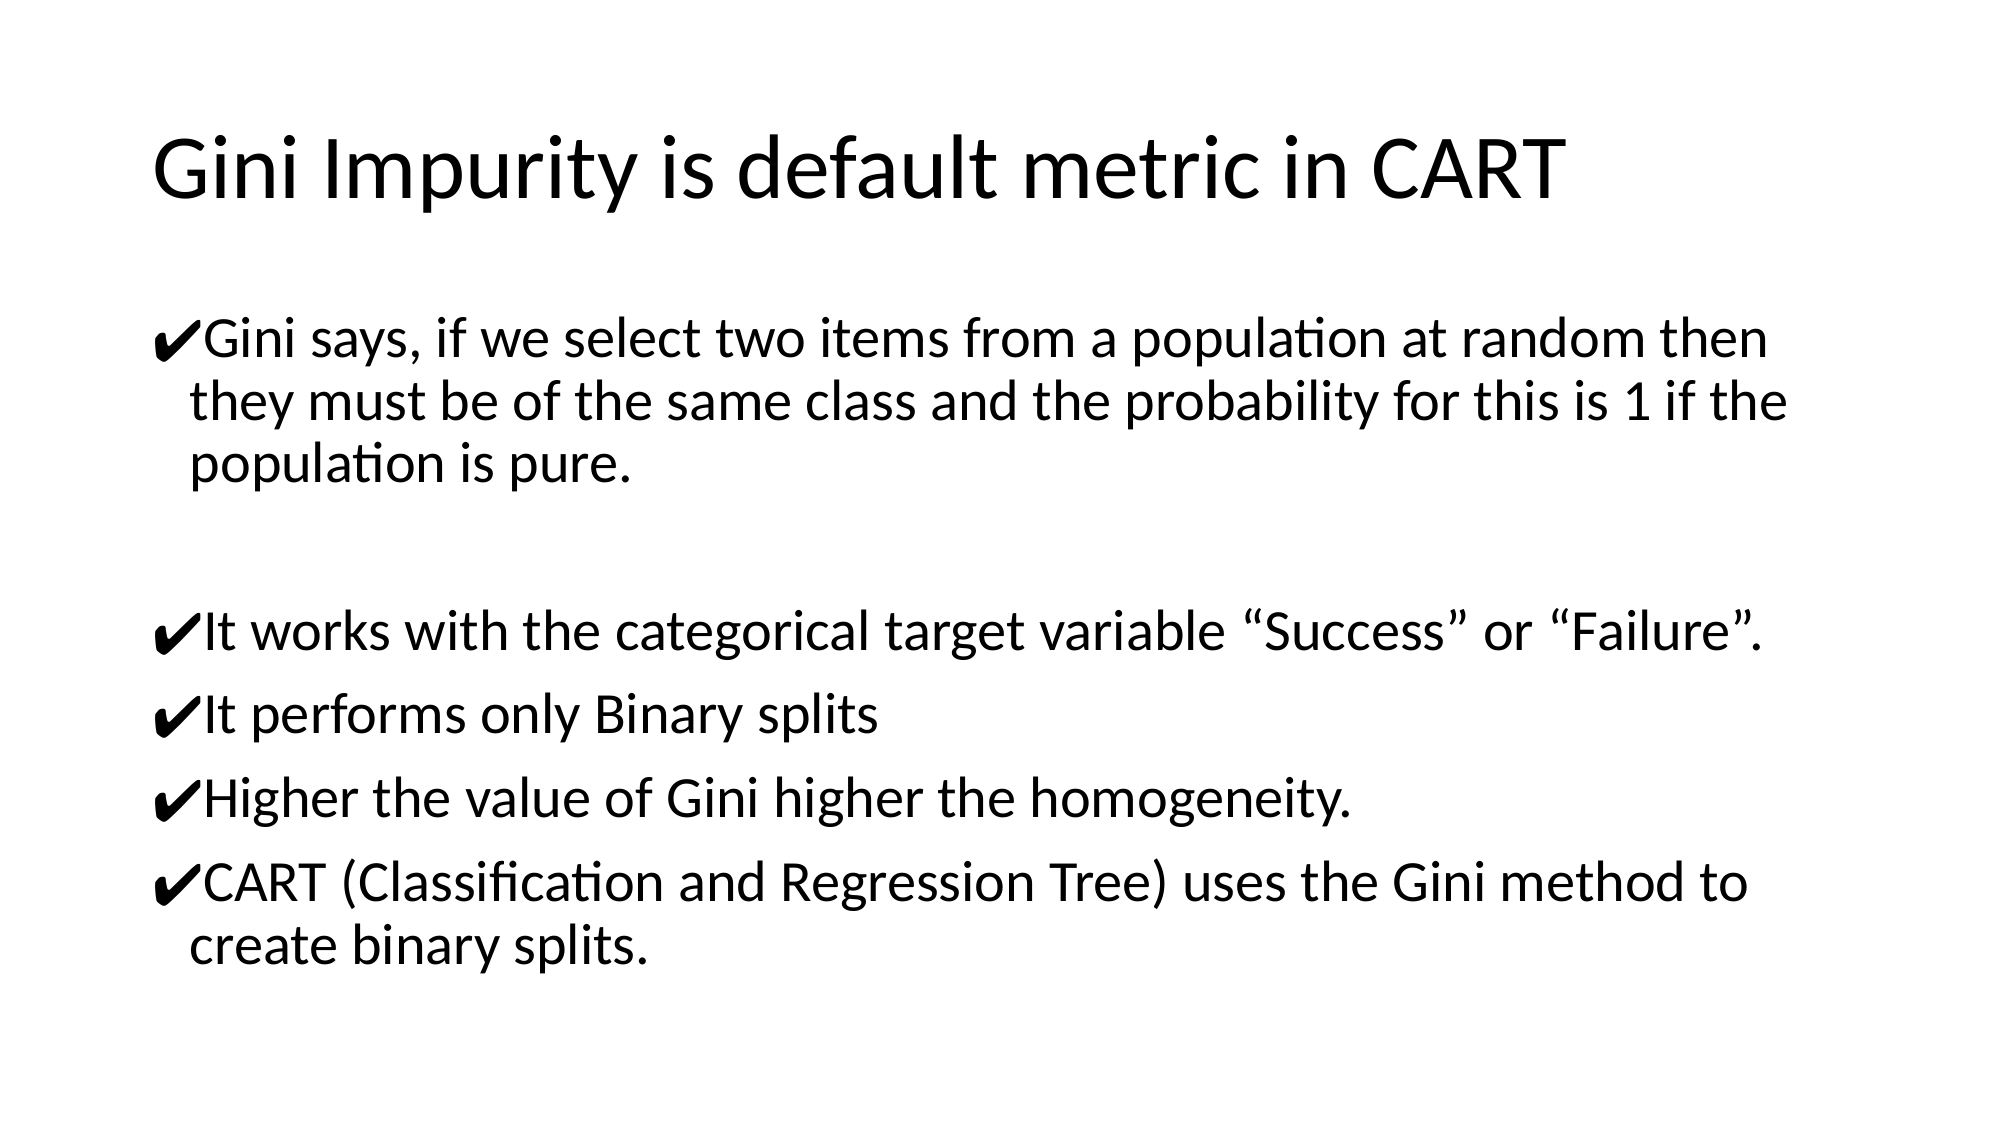

# Gini Impurity is default metric in CART
Gini says, if we select two items from a population at random then they must be of the same class and the probability for this is 1 if the population is pure.

It works with the categorical target variable “Success” or “Failure”.
It performs only Binary splits
Higher the value of Gini higher the homogeneity.
CART (Classification and Regression Tree) uses the Gini method to create binary splits.